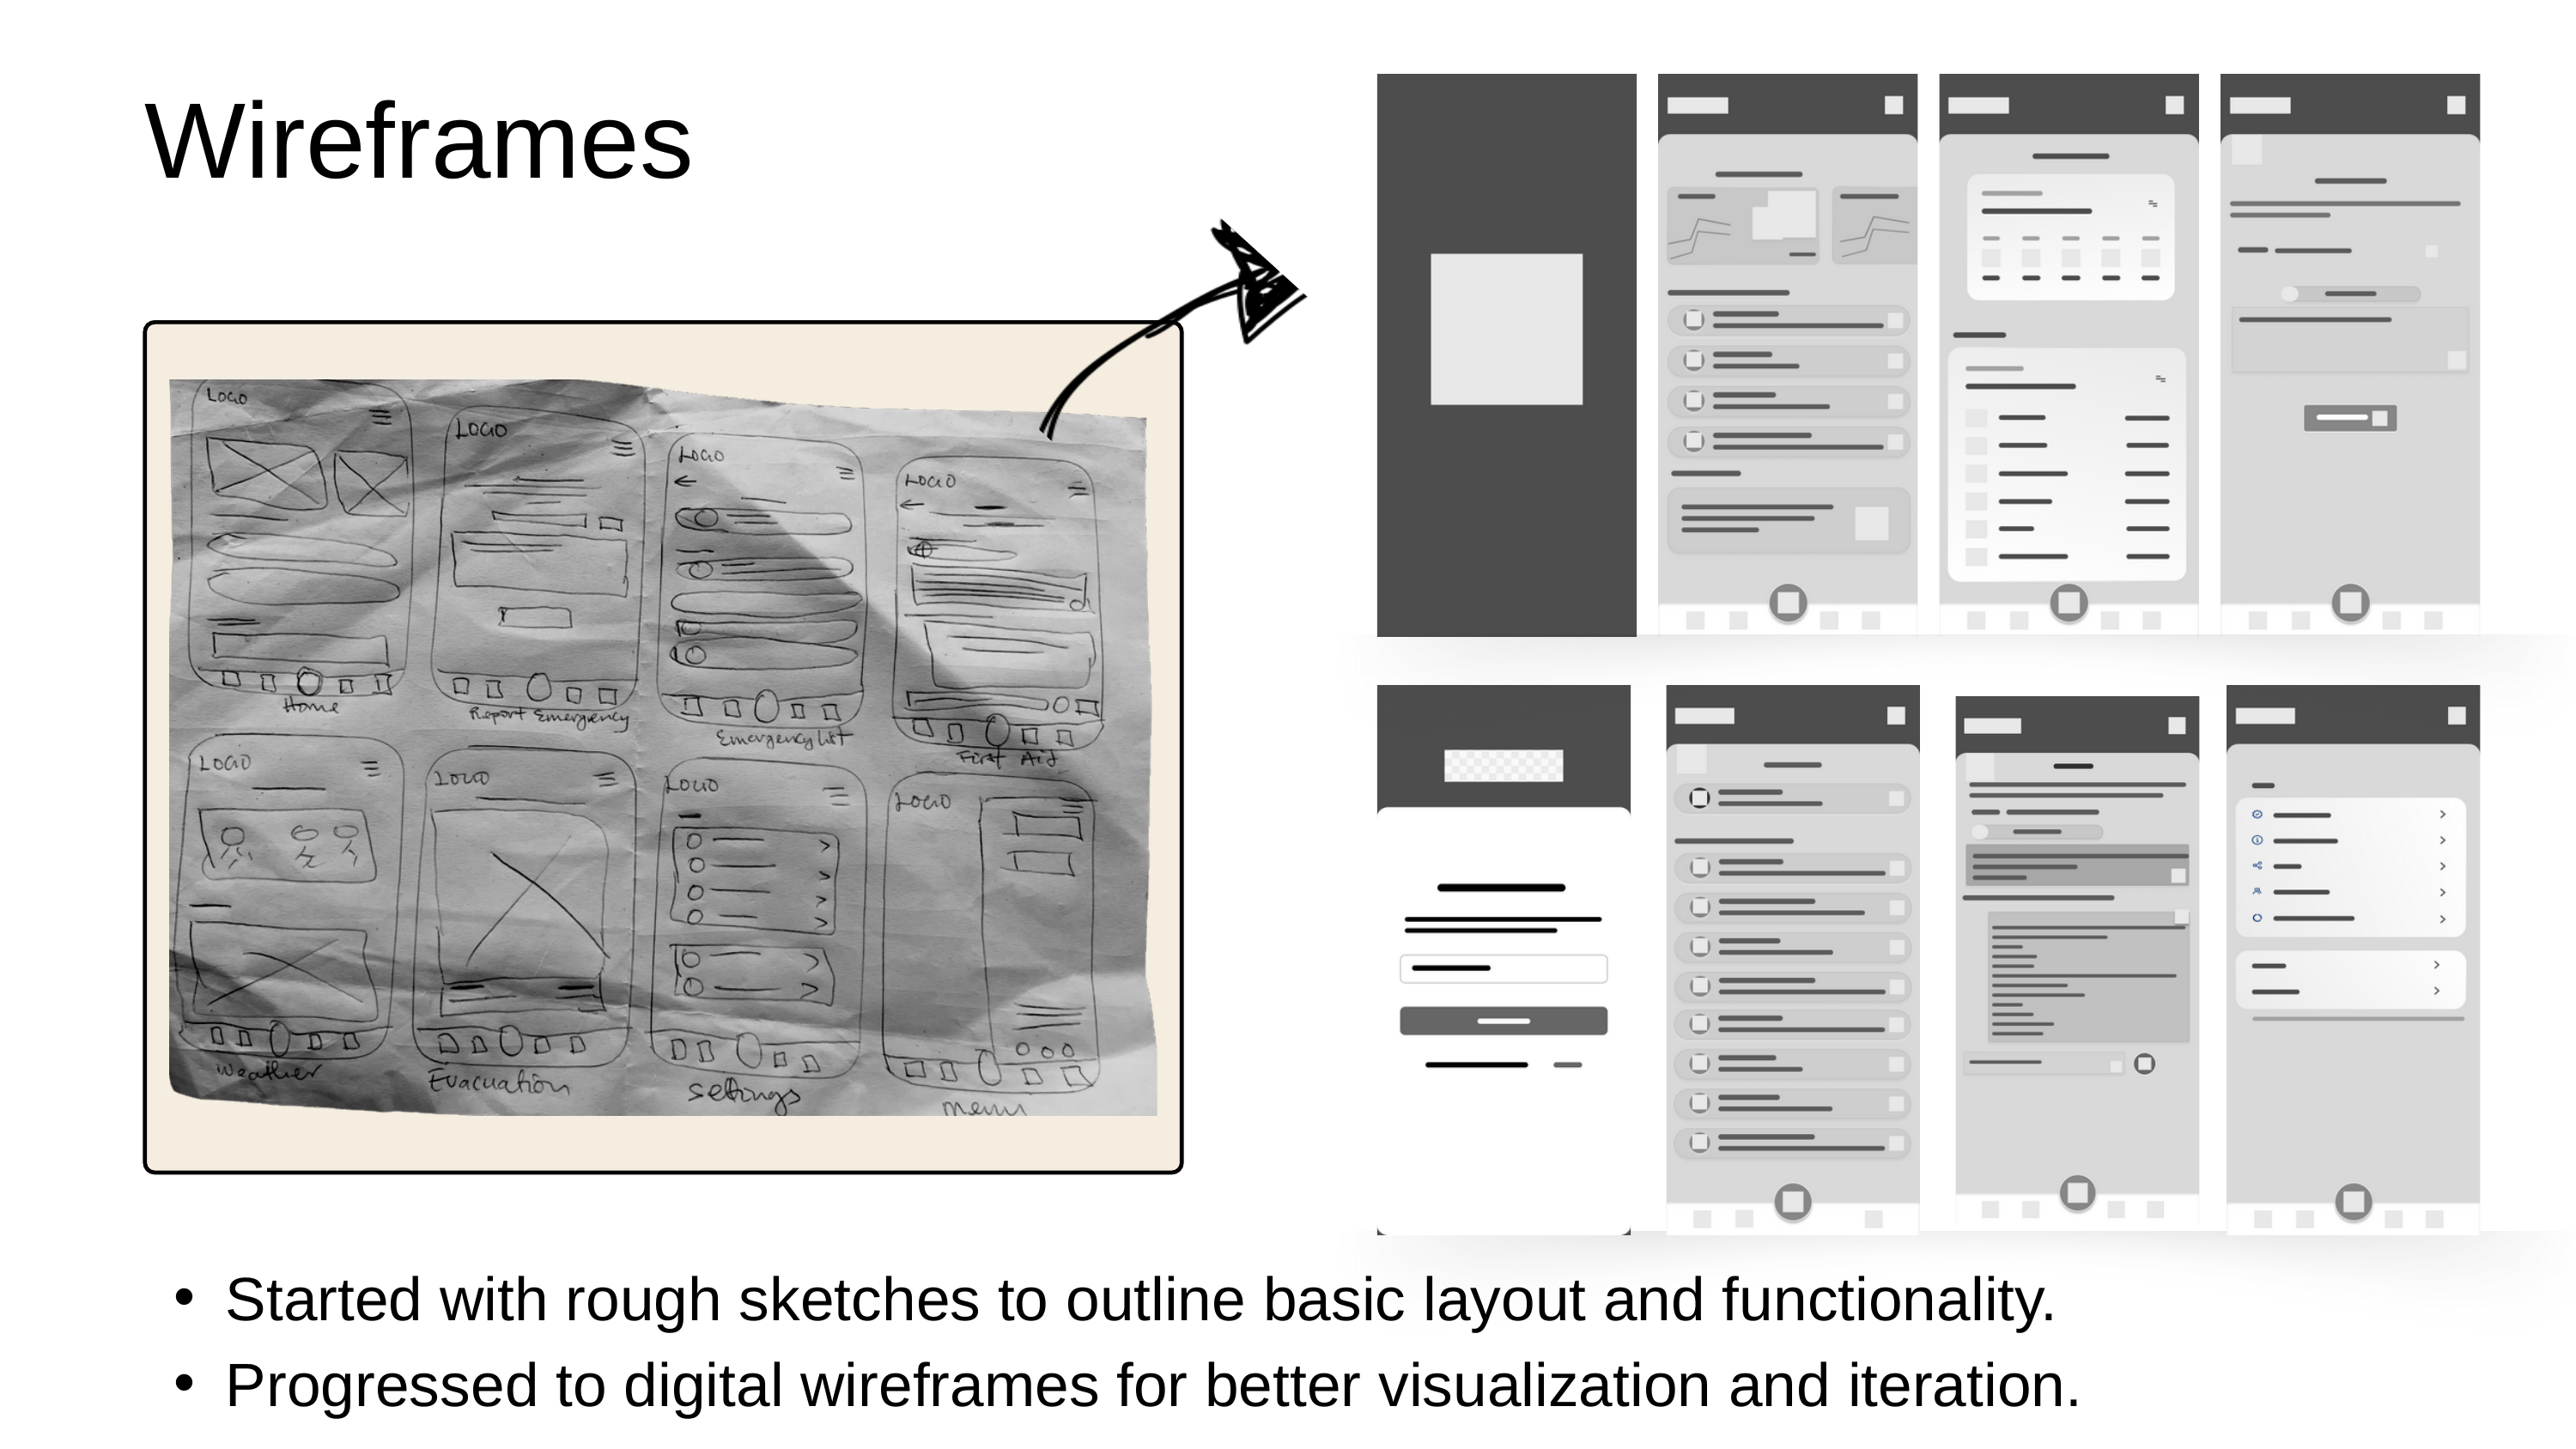

Wireframes

Started with rough sketches to outline basic layout and functionality.
Progressed to digital wireframes for better visualization and iteration.